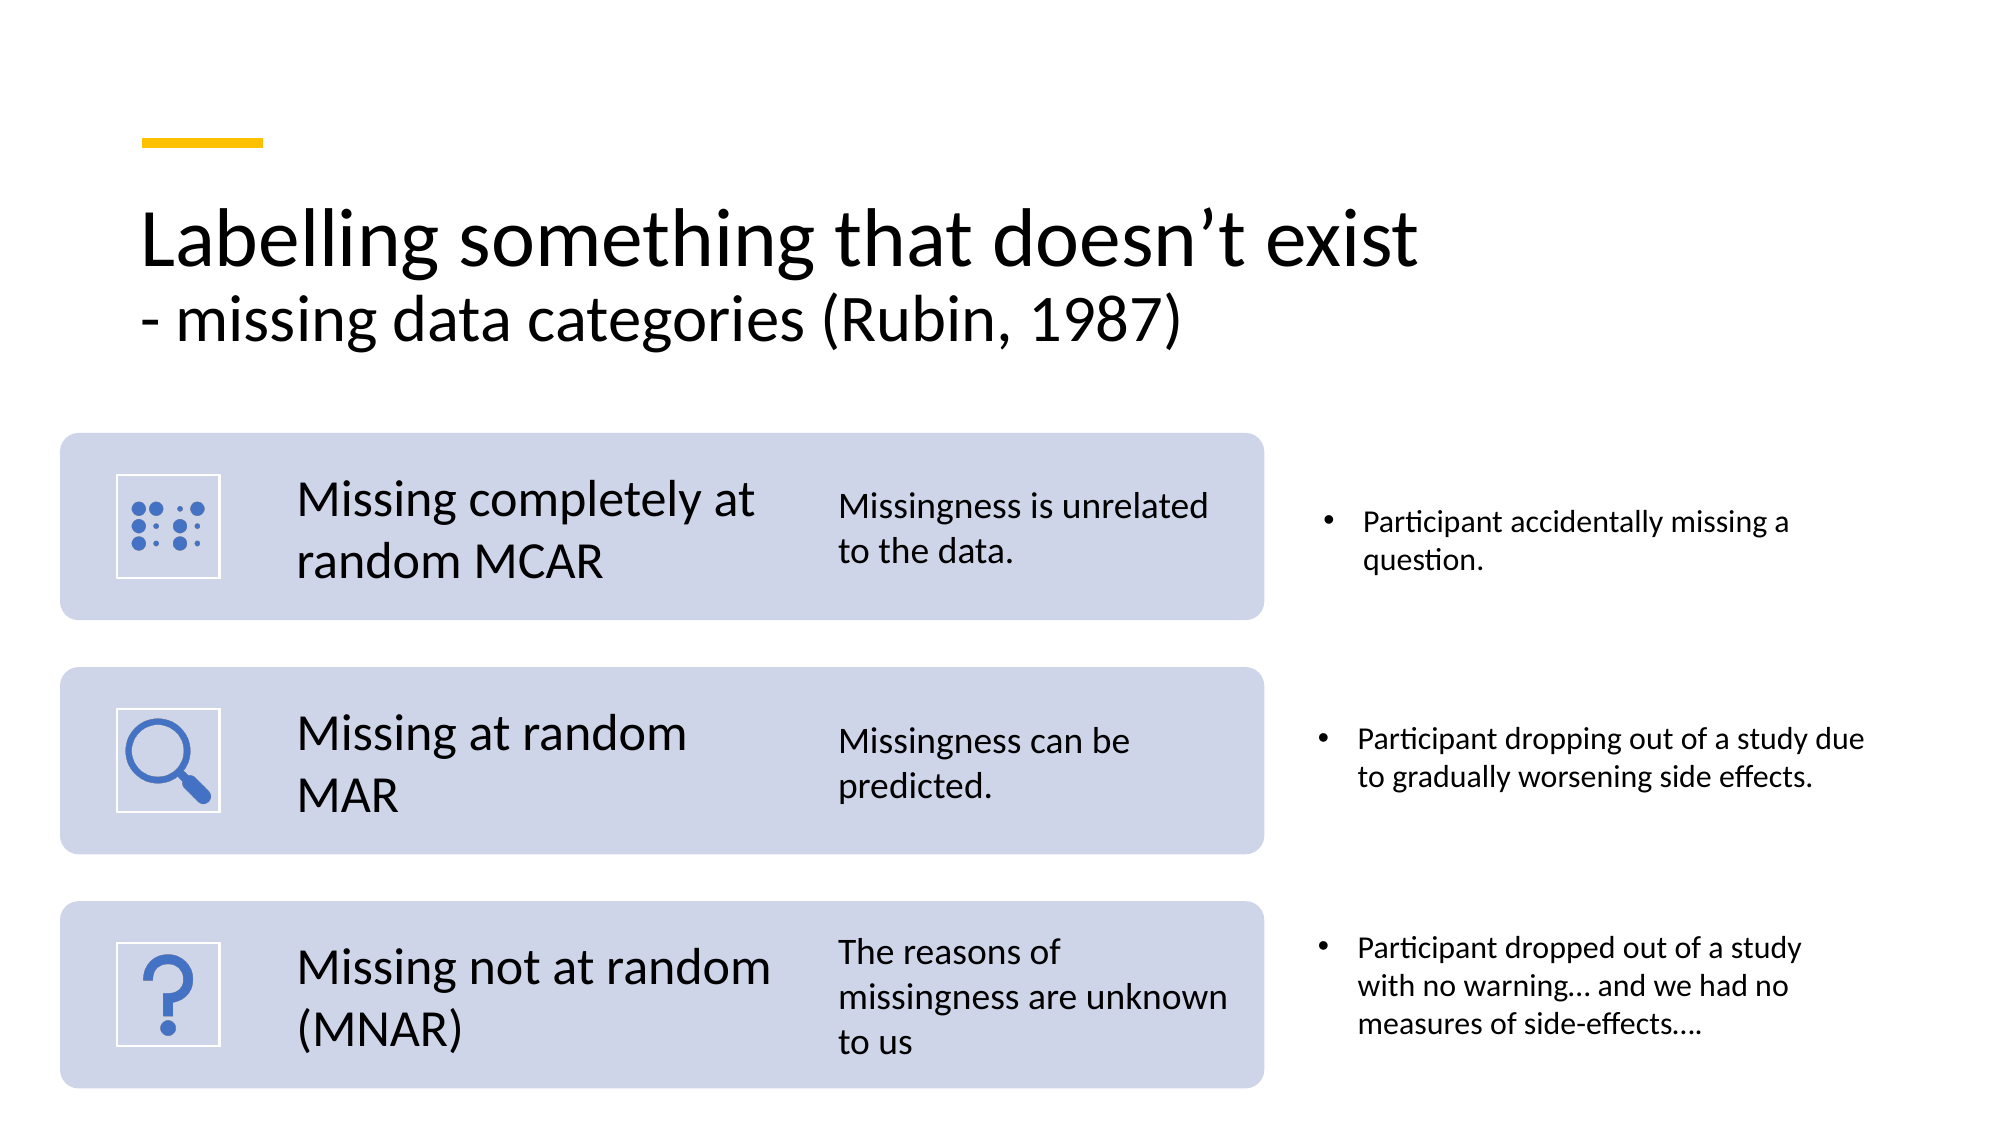

# Labelling something that doesn’t exist - missing data categories (Rubin, 1987)
Missing completely at random MCAR
Missingness is unrelated to the data.
Missing at random MAR
Missingness can be predicted.
Missing not at random (MNAR)
The reasons of missingness are unknown to us
Participant accidentally missing a question.
Participant dropping out of a study due to gradually worsening side effects.
Participant dropped out of a study with no warning… and we had no measures of side-effects….